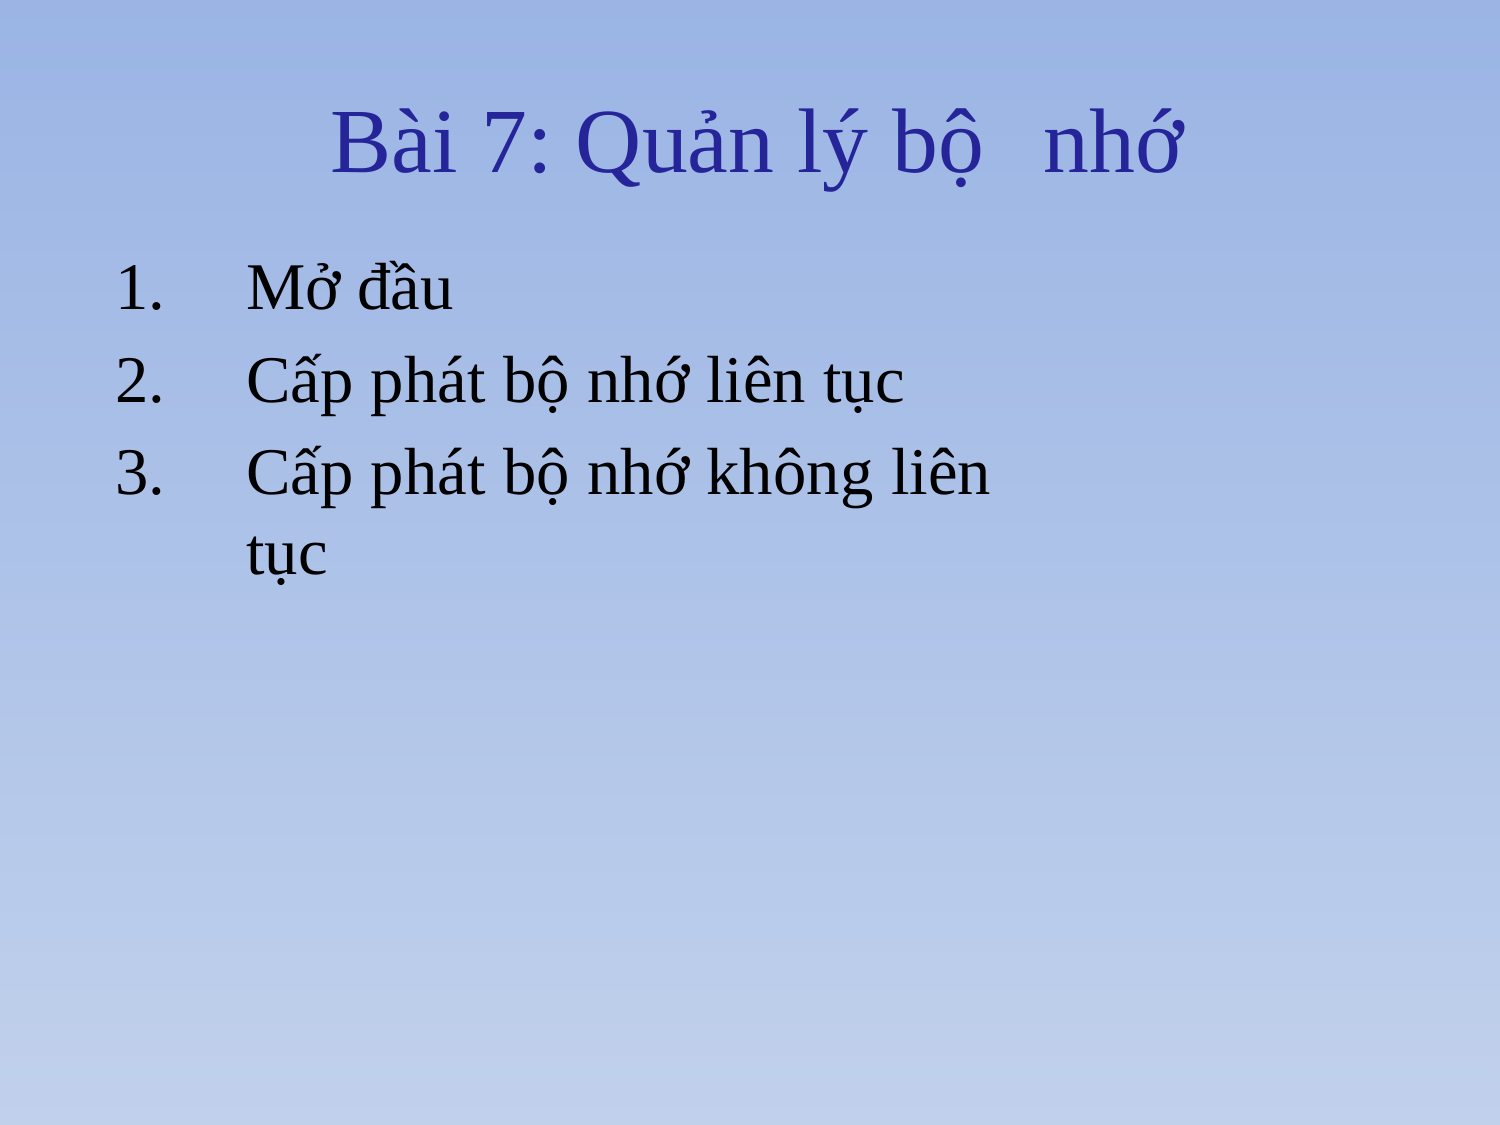

# Bài 7: Quản lý bộ	nhớ
Mở đầu
Cấp phát bộ nhớ liên tục
Cấp phát bộ nhớ không liên tục